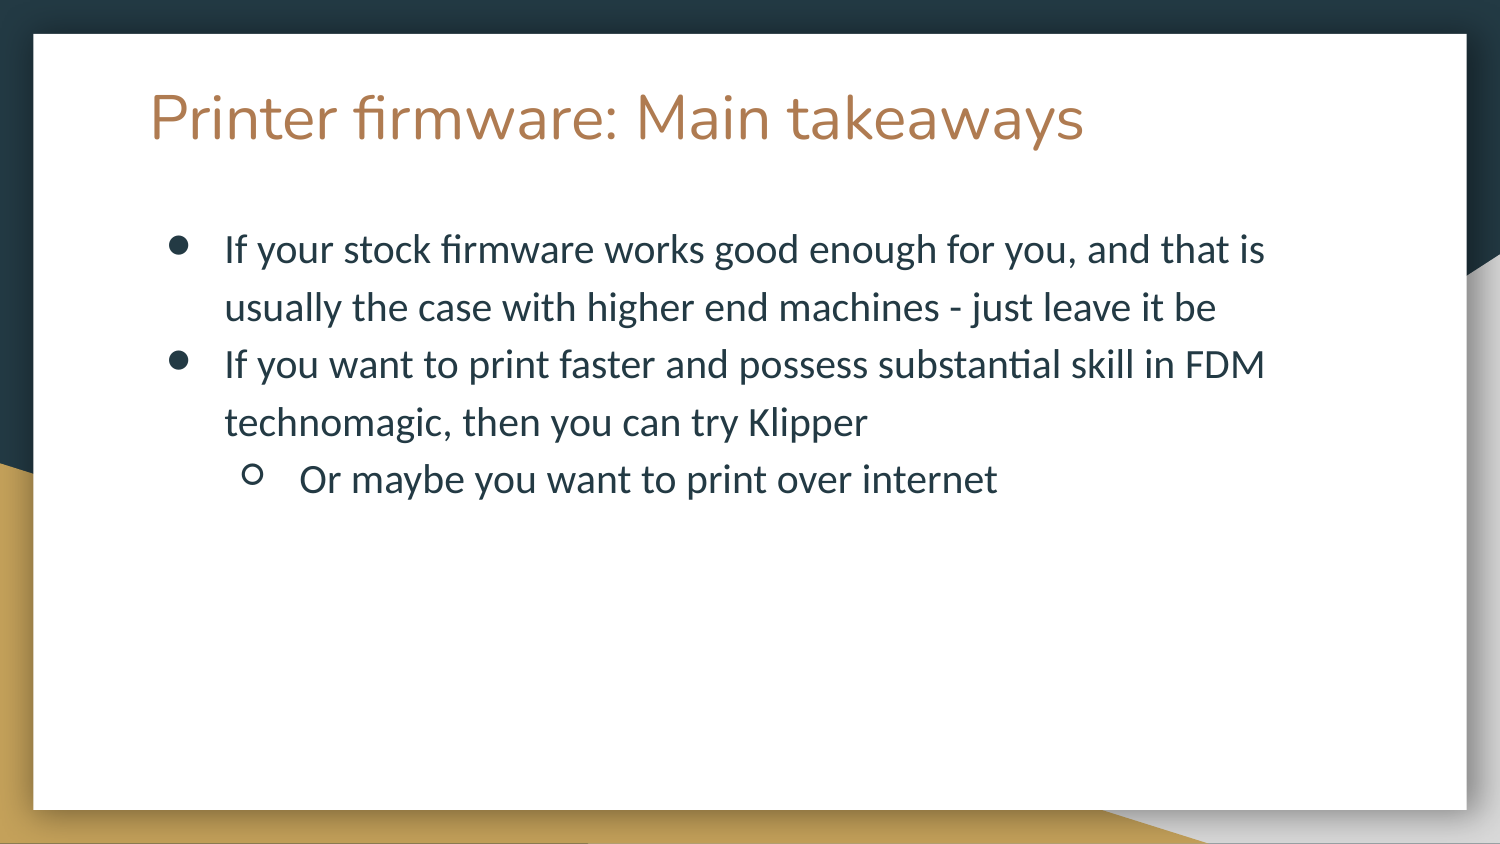

# Printer firmware: Main takeaways
If your stock firmware works good enough for you, and that is usually the case with higher end machines - just leave it be
If you want to print faster and possess substantial skill in FDM technomagic, then you can try Klipper
Or maybe you want to print over internet